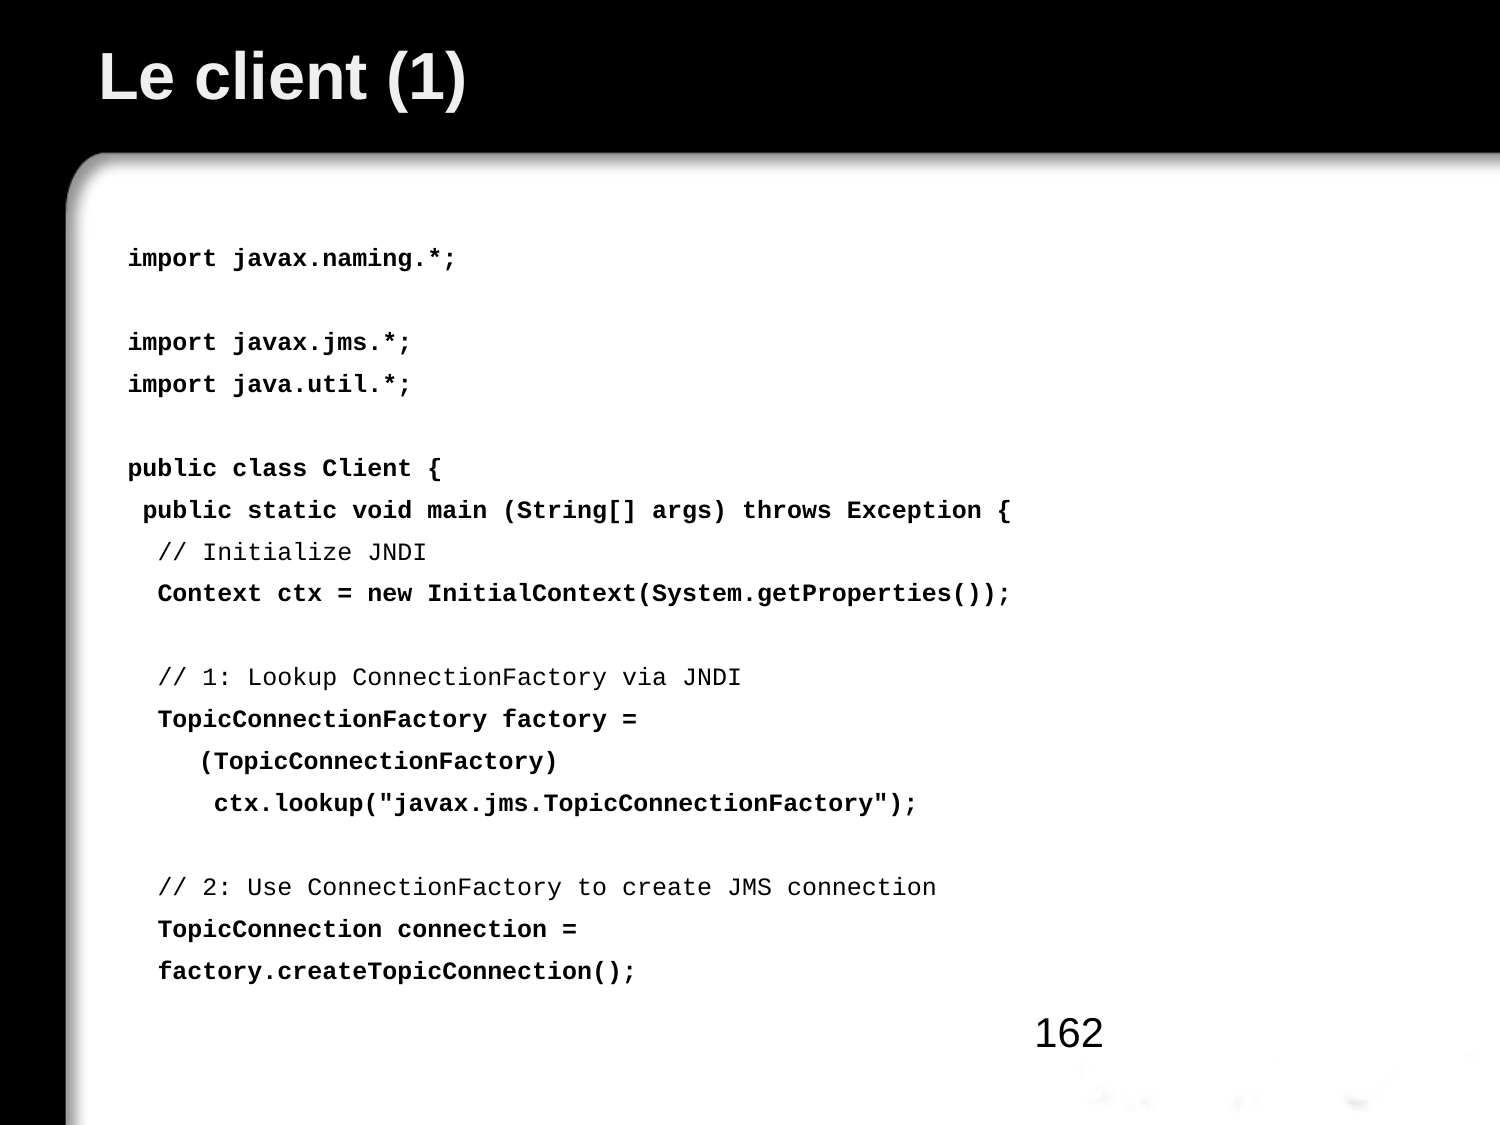

# Le client (1)
import javax.naming.*;

import javax.jms.*;
import java.util.*;

public class Client {
 public static void main (String[] args) throws Exception {
  // Initialize JNDI
  Context ctx = new InitialContext(System.getProperties());

  // 1: Lookup ConnectionFactory via JNDI
  TopicConnectionFactory factory =
	 (TopicConnectionFactory)
	  ctx.lookup("javax.jms.TopicConnectionFactory");

  // 2: Use ConnectionFactory to create JMS connection
  TopicConnection connection =
  factory.createTopicConnection();